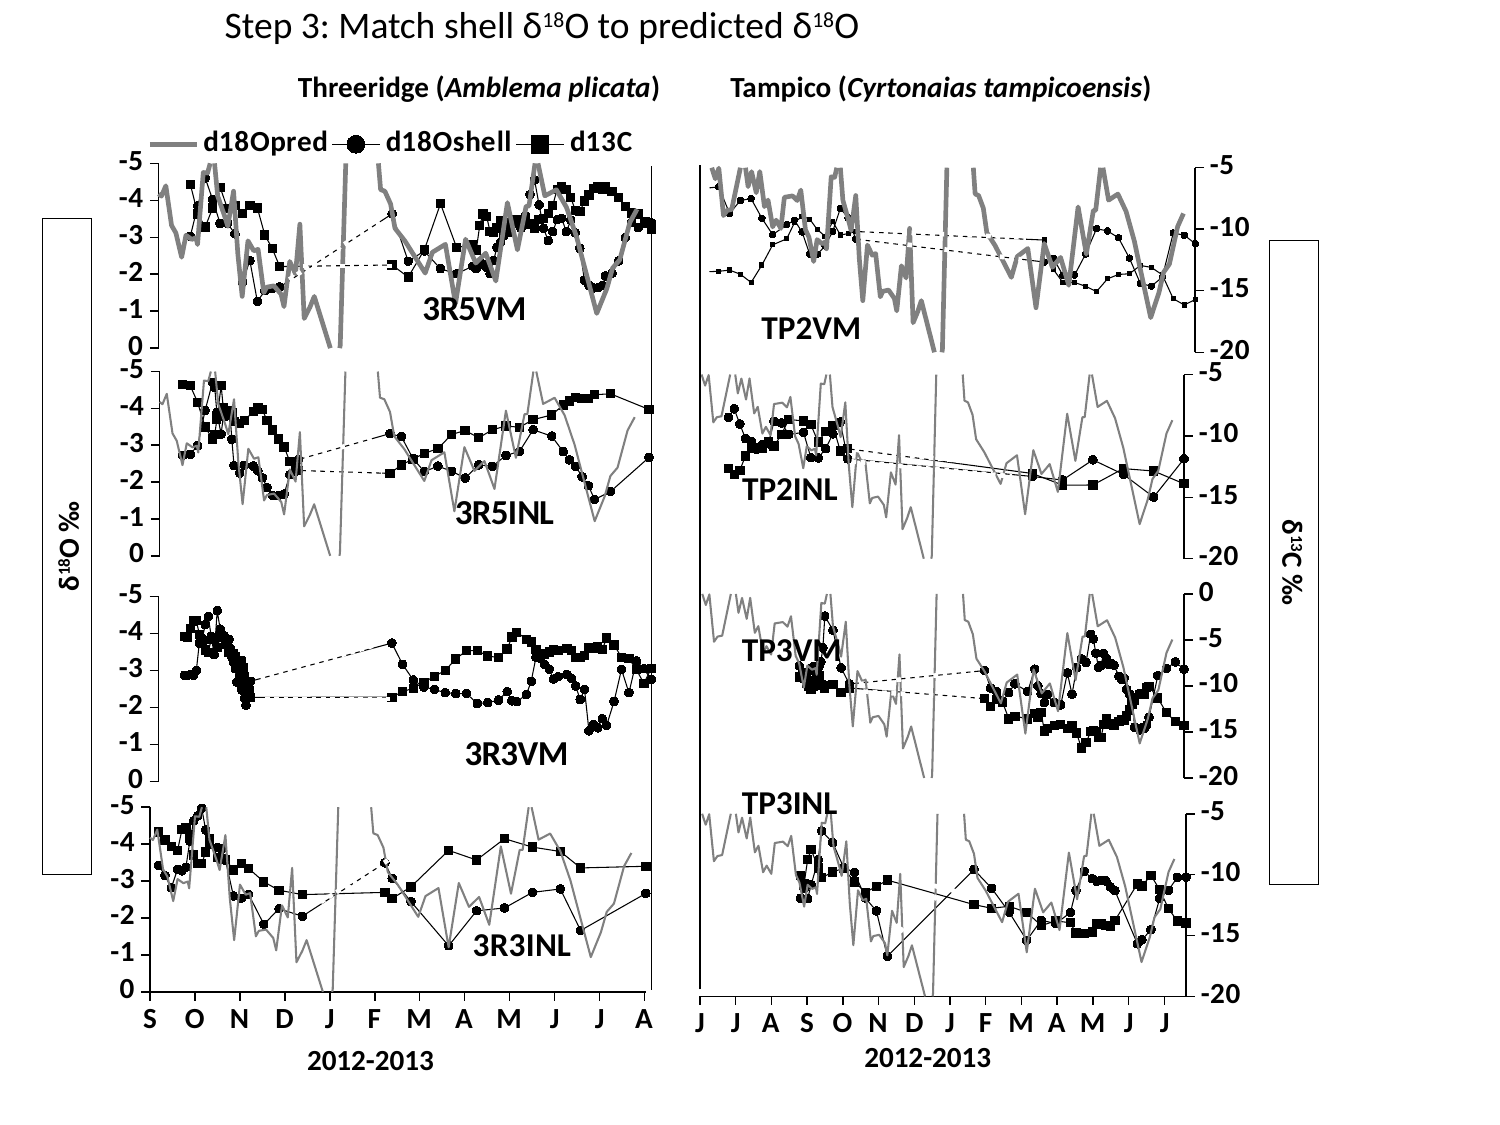

Step 3: Match shell δ18O to predicted δ18O
Threeridge (Amblema plicata)
Tampico (Cyrtonaias tampicoensis)

### Chart

| Category |  |  |  |
|---|---|---|---|

### Chart: 3R5VM

| Category |  |  |  |
|---|---|---|---|
TP2VM

### Chart: 3R5INL

| Category |  |  |  |
|---|---|---|---|

### Chart

| Category |  |  | d13C VPDB |
|---|---|---|---|
TP2INL
δ18O ‰
δ13C ‰

### Chart: 3R3VM

| Category |  |  |  |
|---|---|---|---|

### Chart

| Category | d18Oaragonite pred (Dettman et al. (1999) modification of Grossman and Ku (1986)) |  |  |
|---|---|---|---|
TP3VM
TP3INL

### Chart: 3R3INL

| Category |  |  |  |
|---|---|---|---|

### Chart

| Category |  |  |  |
|---|---|---|---|
2012-2013
2012-2013